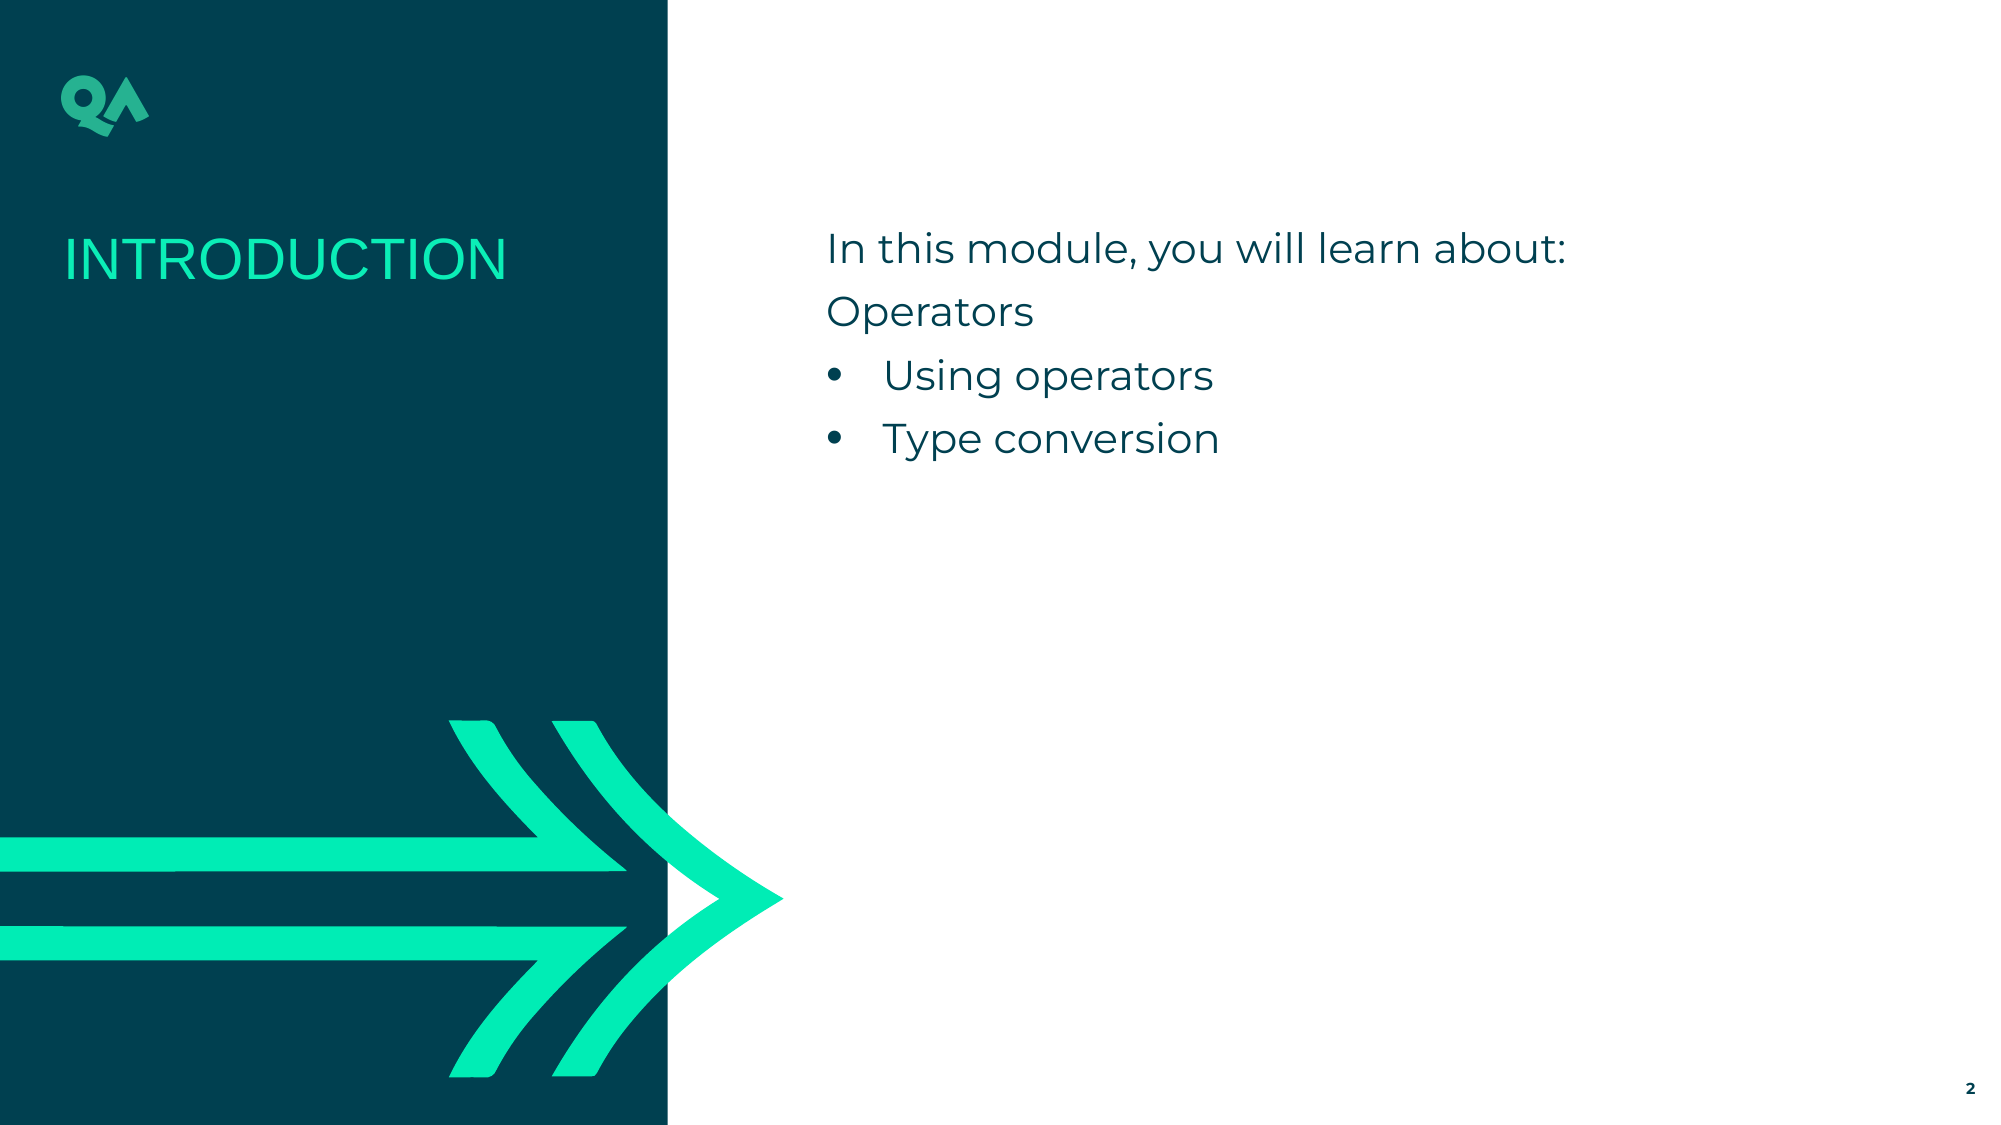

INTRODUCTION
In this module, you will learn about:
Operators
Using operators
Type conversion
2